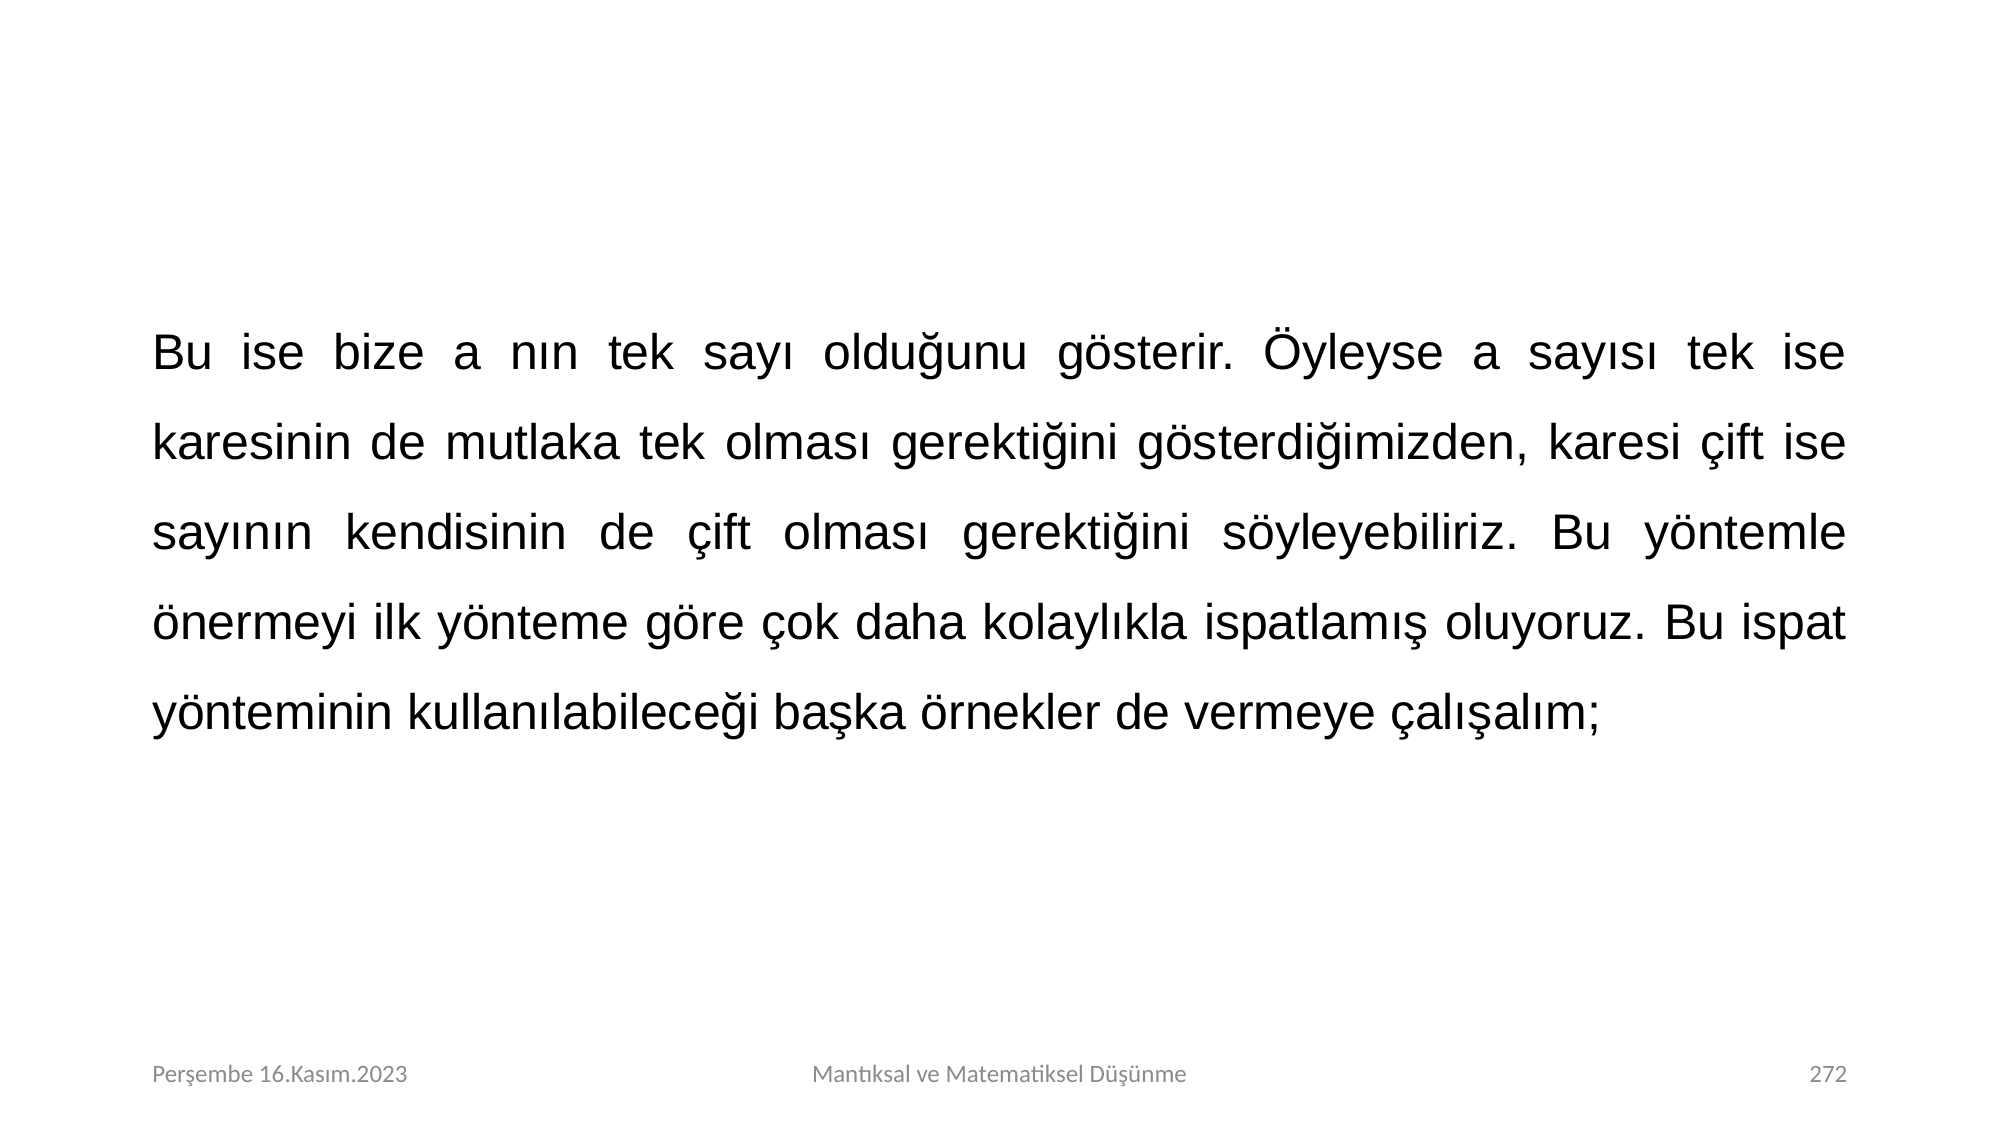

Bu ise bize a nın tek sayı olduğunu gösterir. Öyleyse a sayısı tek ise karesinin de mutlaka tek olması gerektiğini gösterdiğimizden, karesi çift ise sayının kendisinin de çift olması gerektiğini söyleyebiliriz. Bu yöntemle önermeyi ilk yönteme göre çok daha kolaylıkla ispatlamış oluyoruz. Bu ispat yönteminin kullanılabileceği başka örnekler de vermeye çalışalım;
# Perşembe 16.Kasım.2023
Mantıksal ve Matematiksel Düşünme
272